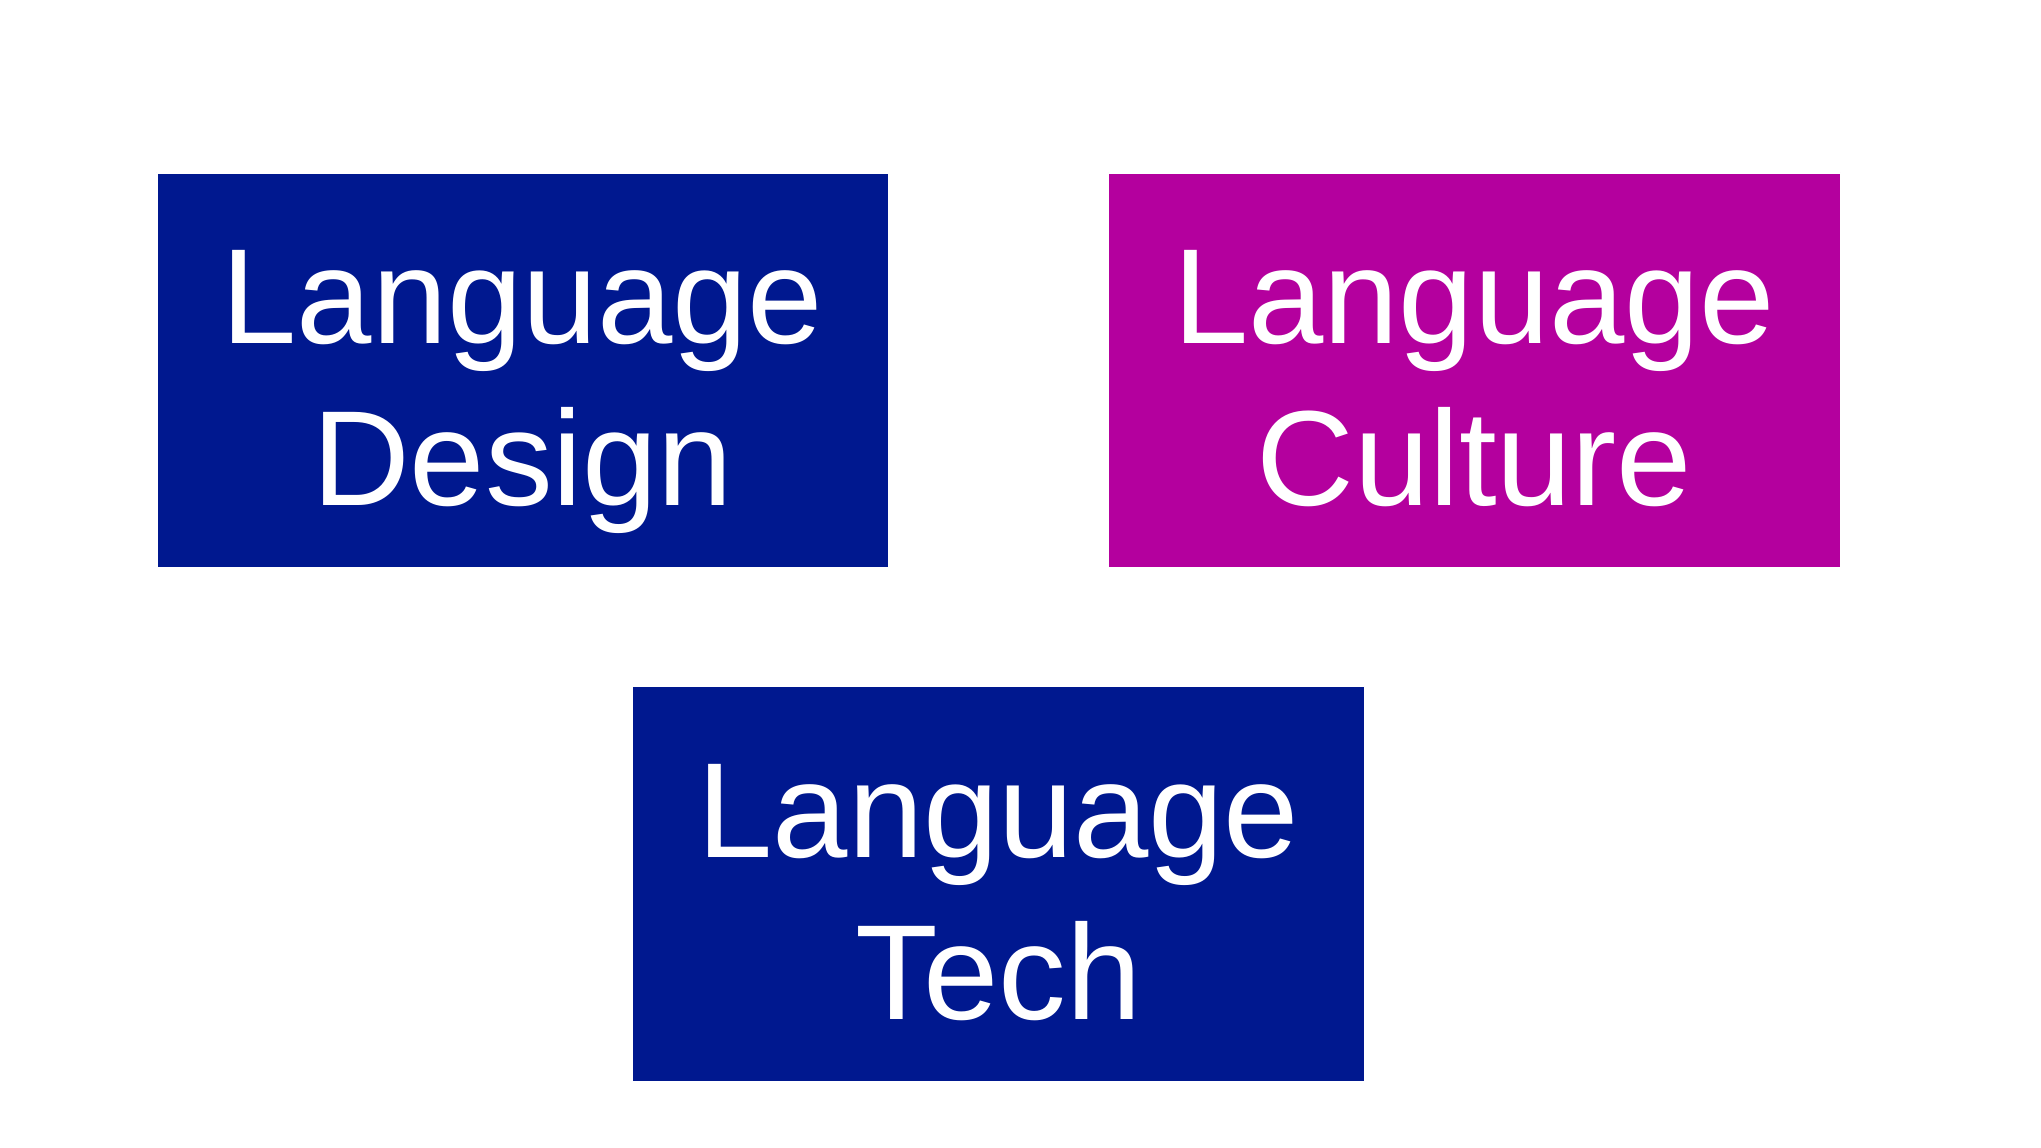

#
Language
Design
Language Tech
Language
Culture